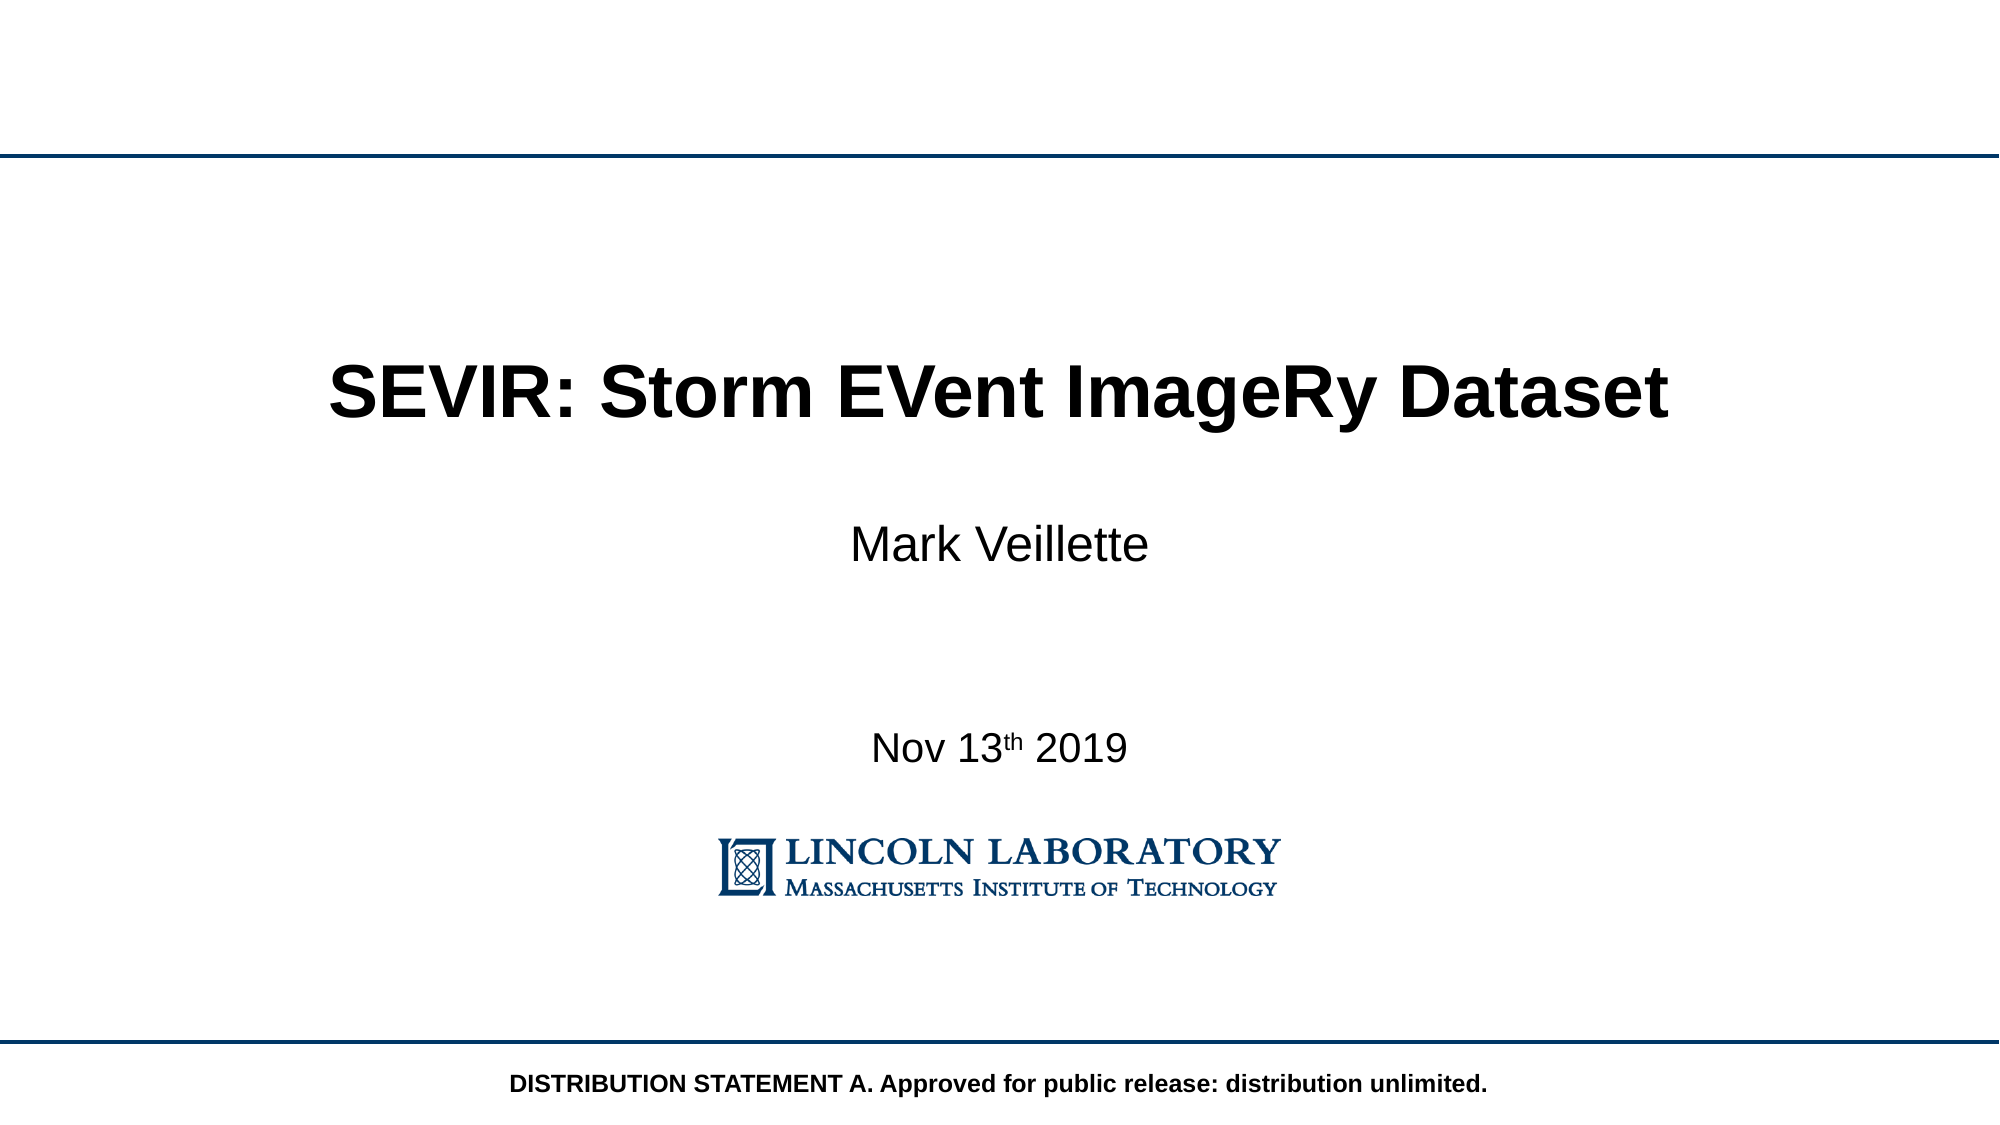

# SEVIR: Storm EVent ImageRy Dataset
Mark Veillette

Nov 13th 2019
DISTRIBUTION STATEMENT A. Approved for public release: distribution unlimited.